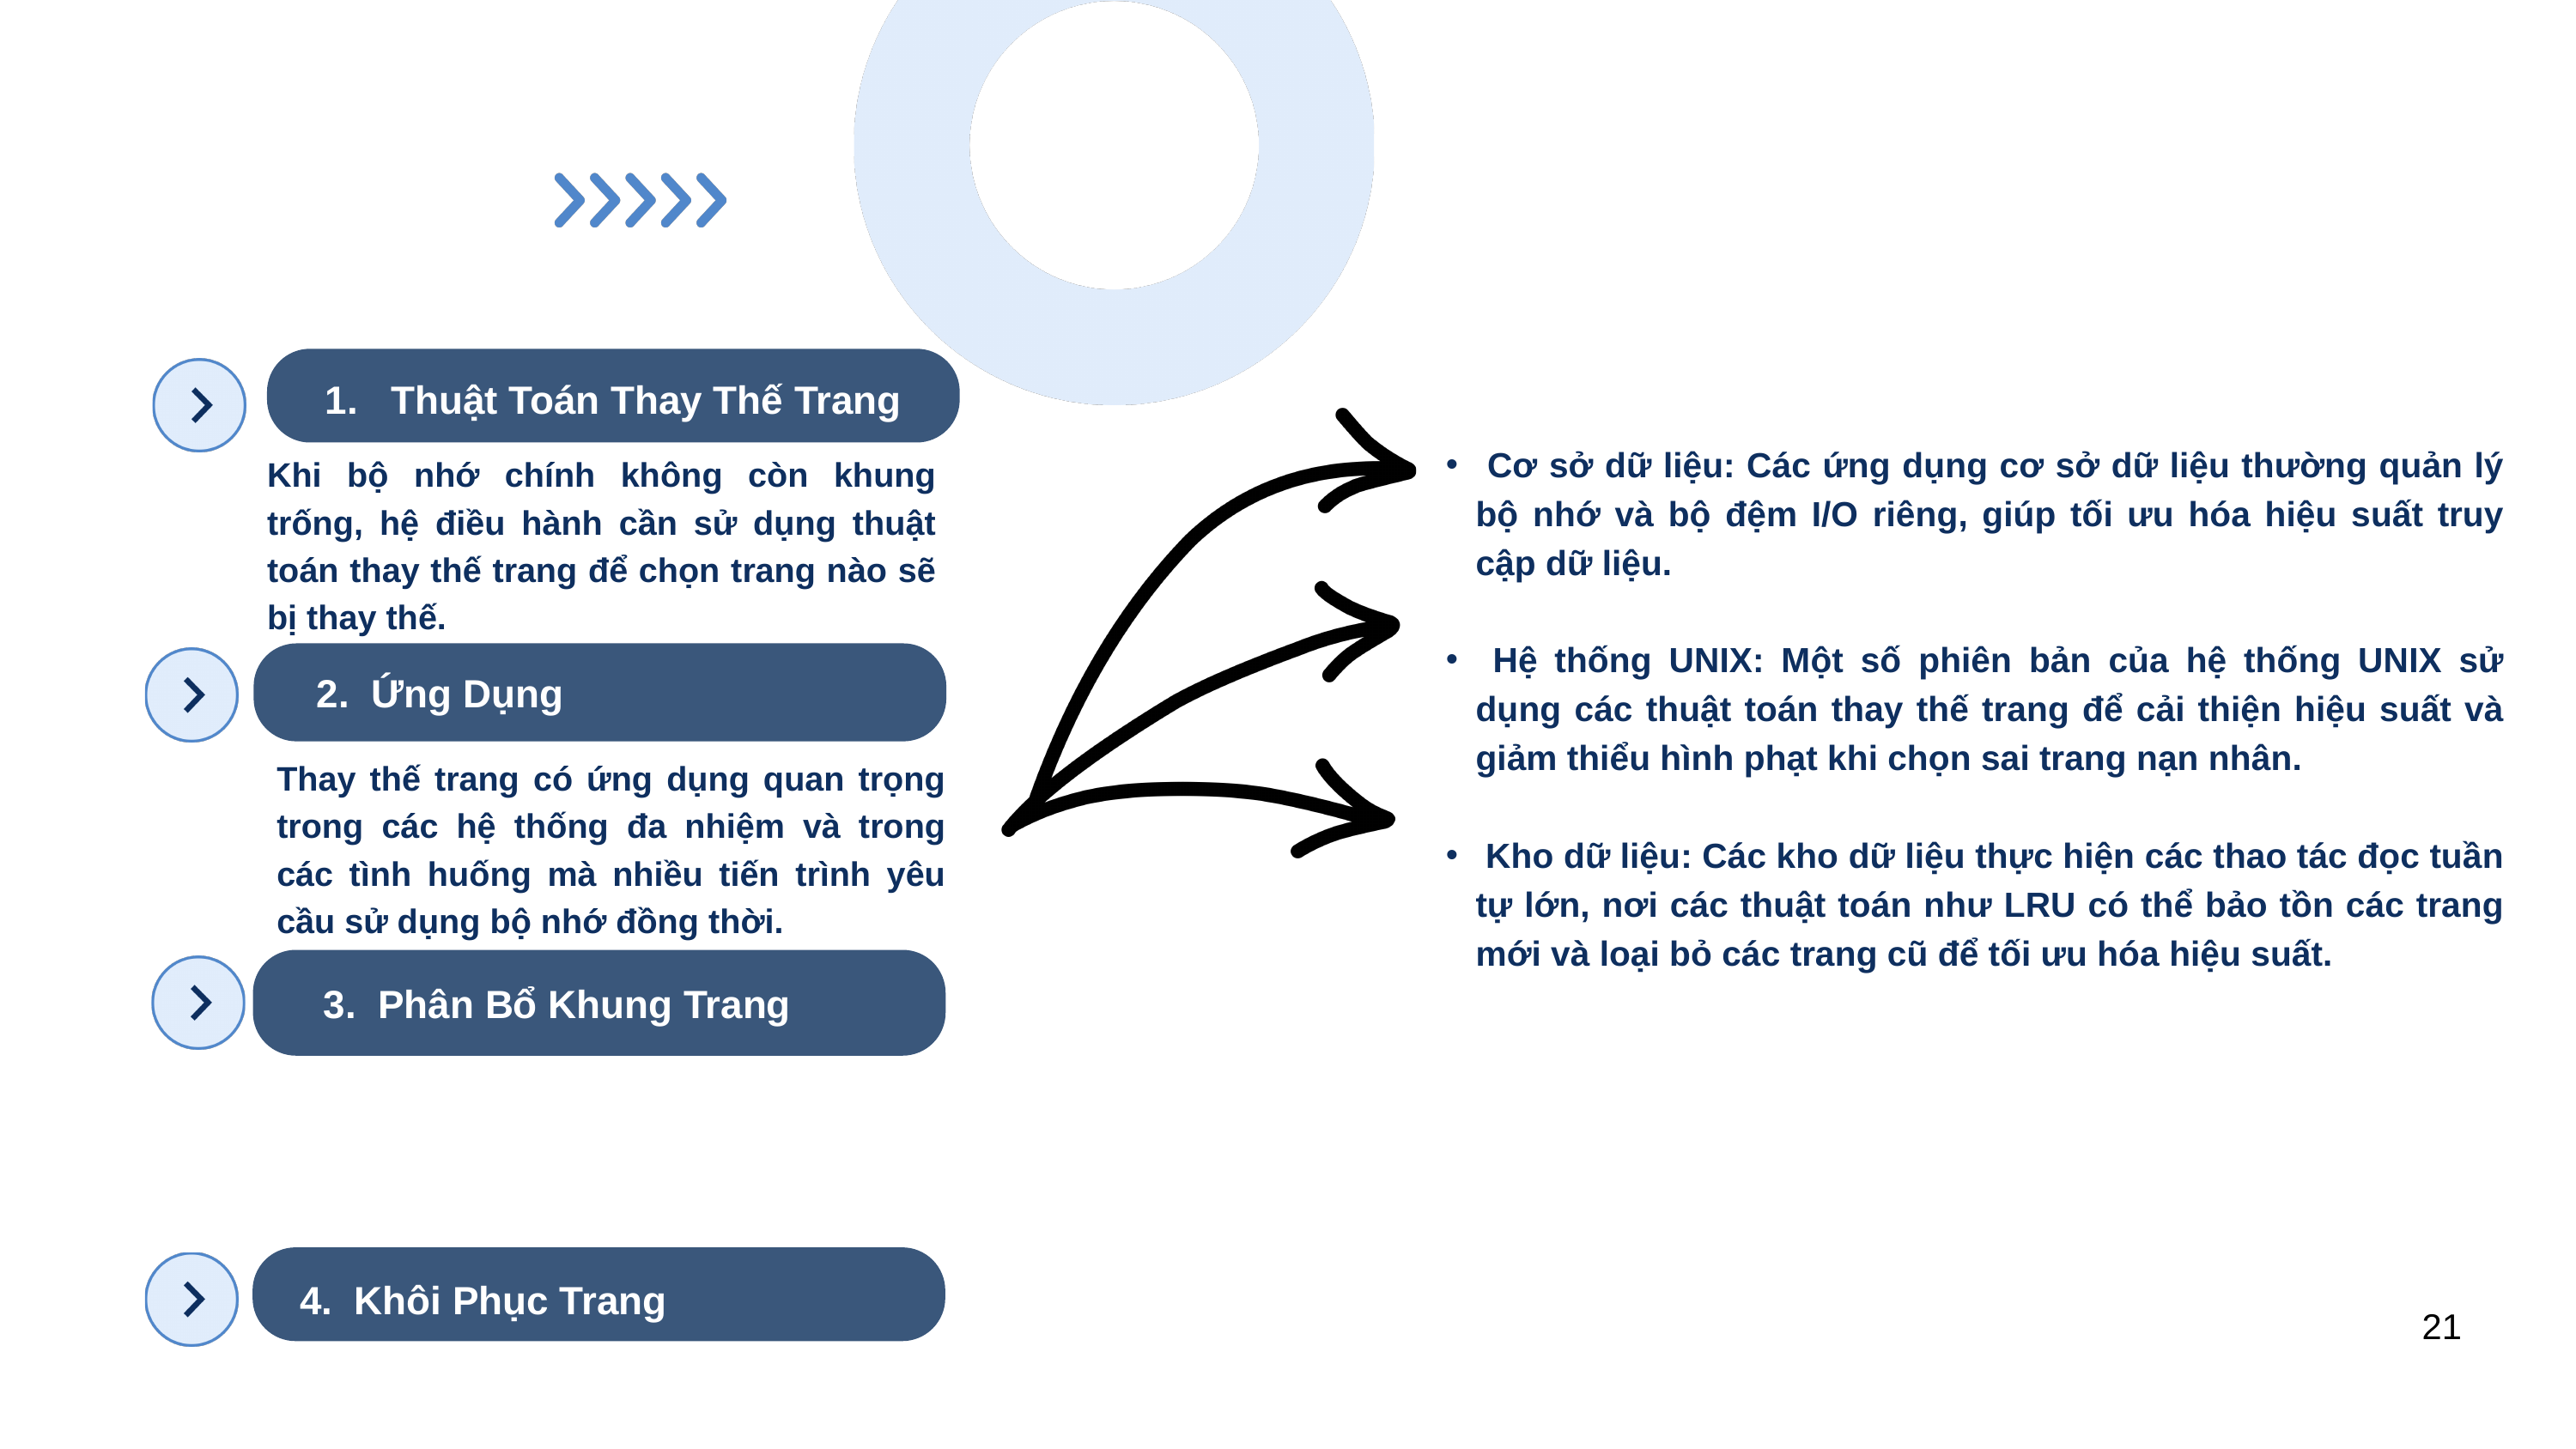

1.   Thuật Toán Thay Thế Trang

 Cơ sở dữ liệu: Các ứng dụng cơ sở dữ liệu thường quản lý bộ nhớ và bộ đệm I/O riêng, giúp tối ưu hóa hiệu suất truy cập dữ liệu.

 Hệ thống UNIX: Một số phiên bản của hệ thống UNIX sử dụng các thuật toán thay thế trang để cải thiện hiệu suất và giảm thiểu hình phạt khi chọn sai trang nạn nhân.

 Kho dữ liệu: Các kho dữ liệu thực hiện các thao tác đọc tuần tự lớn, nơi các thuật toán như LRU có thể bảo tồn các trang mới và loại bỏ các trang cũ để tối ưu hóa hiệu suất.

Khi bộ nhớ chính không còn khung trống, hệ điều hành cần sử dụng thuật toán thay thế trang để chọn trang nào sẽ bị thay thế.

2.  Ứng Dụng
Thay thế trang có ứng dụng quan trọng trong các hệ thống đa nhiệm và trong các tình huống mà nhiều tiến trình yêu cầu sử dụng bộ nhớ đồng thời.

3.  Phân Bổ Khung Trang

4.  Khôi Phục Trang
21